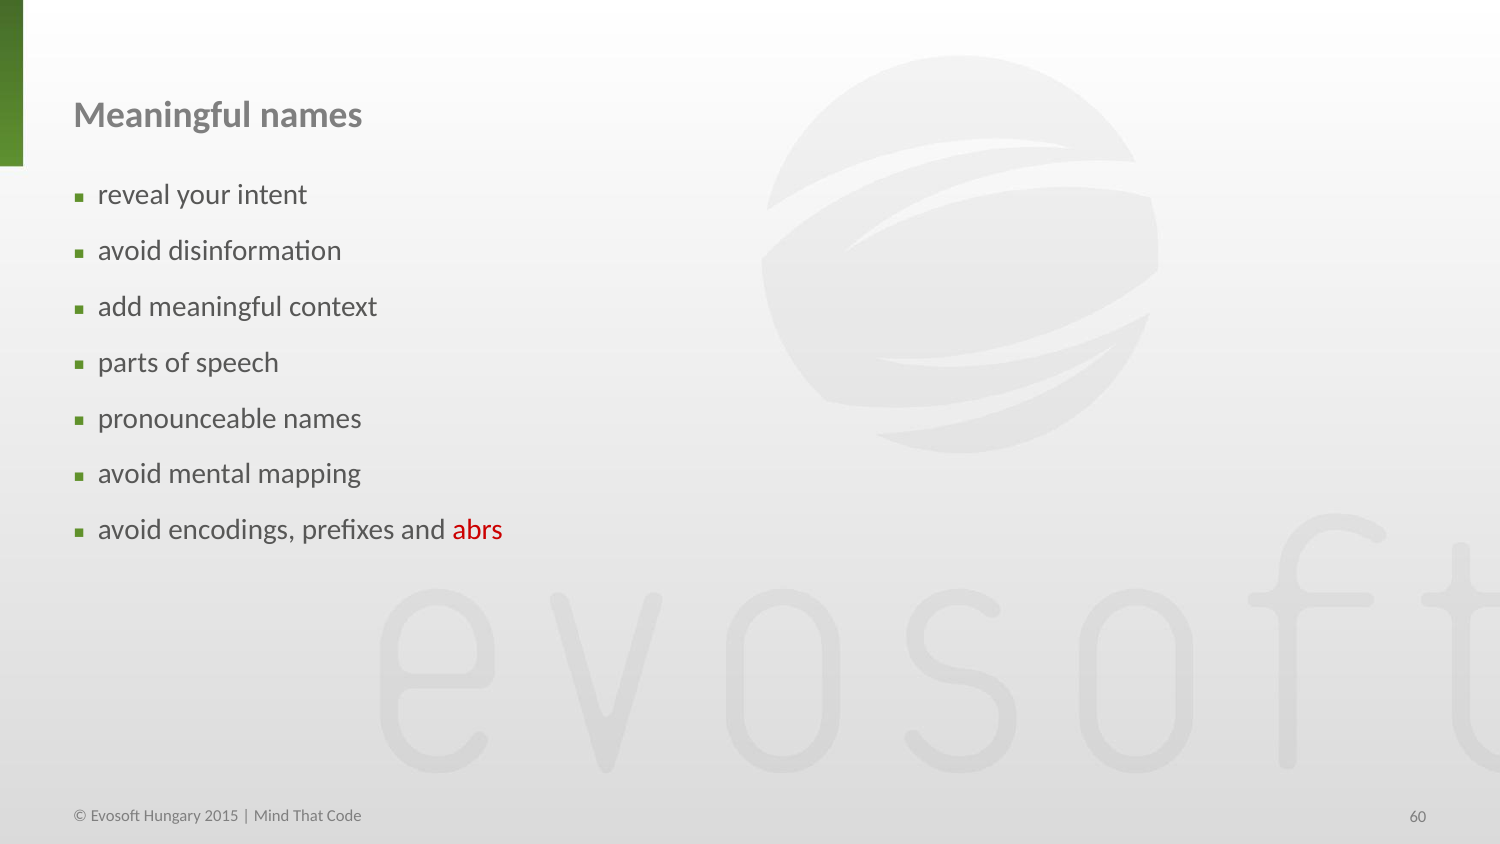

Meaningful names
  reveal your intent
  avoid disinformation
  add meaningful context
  parts of speech
  pronounceable names
  avoid mental mapping
  avoid encodings, prefixes and abrs